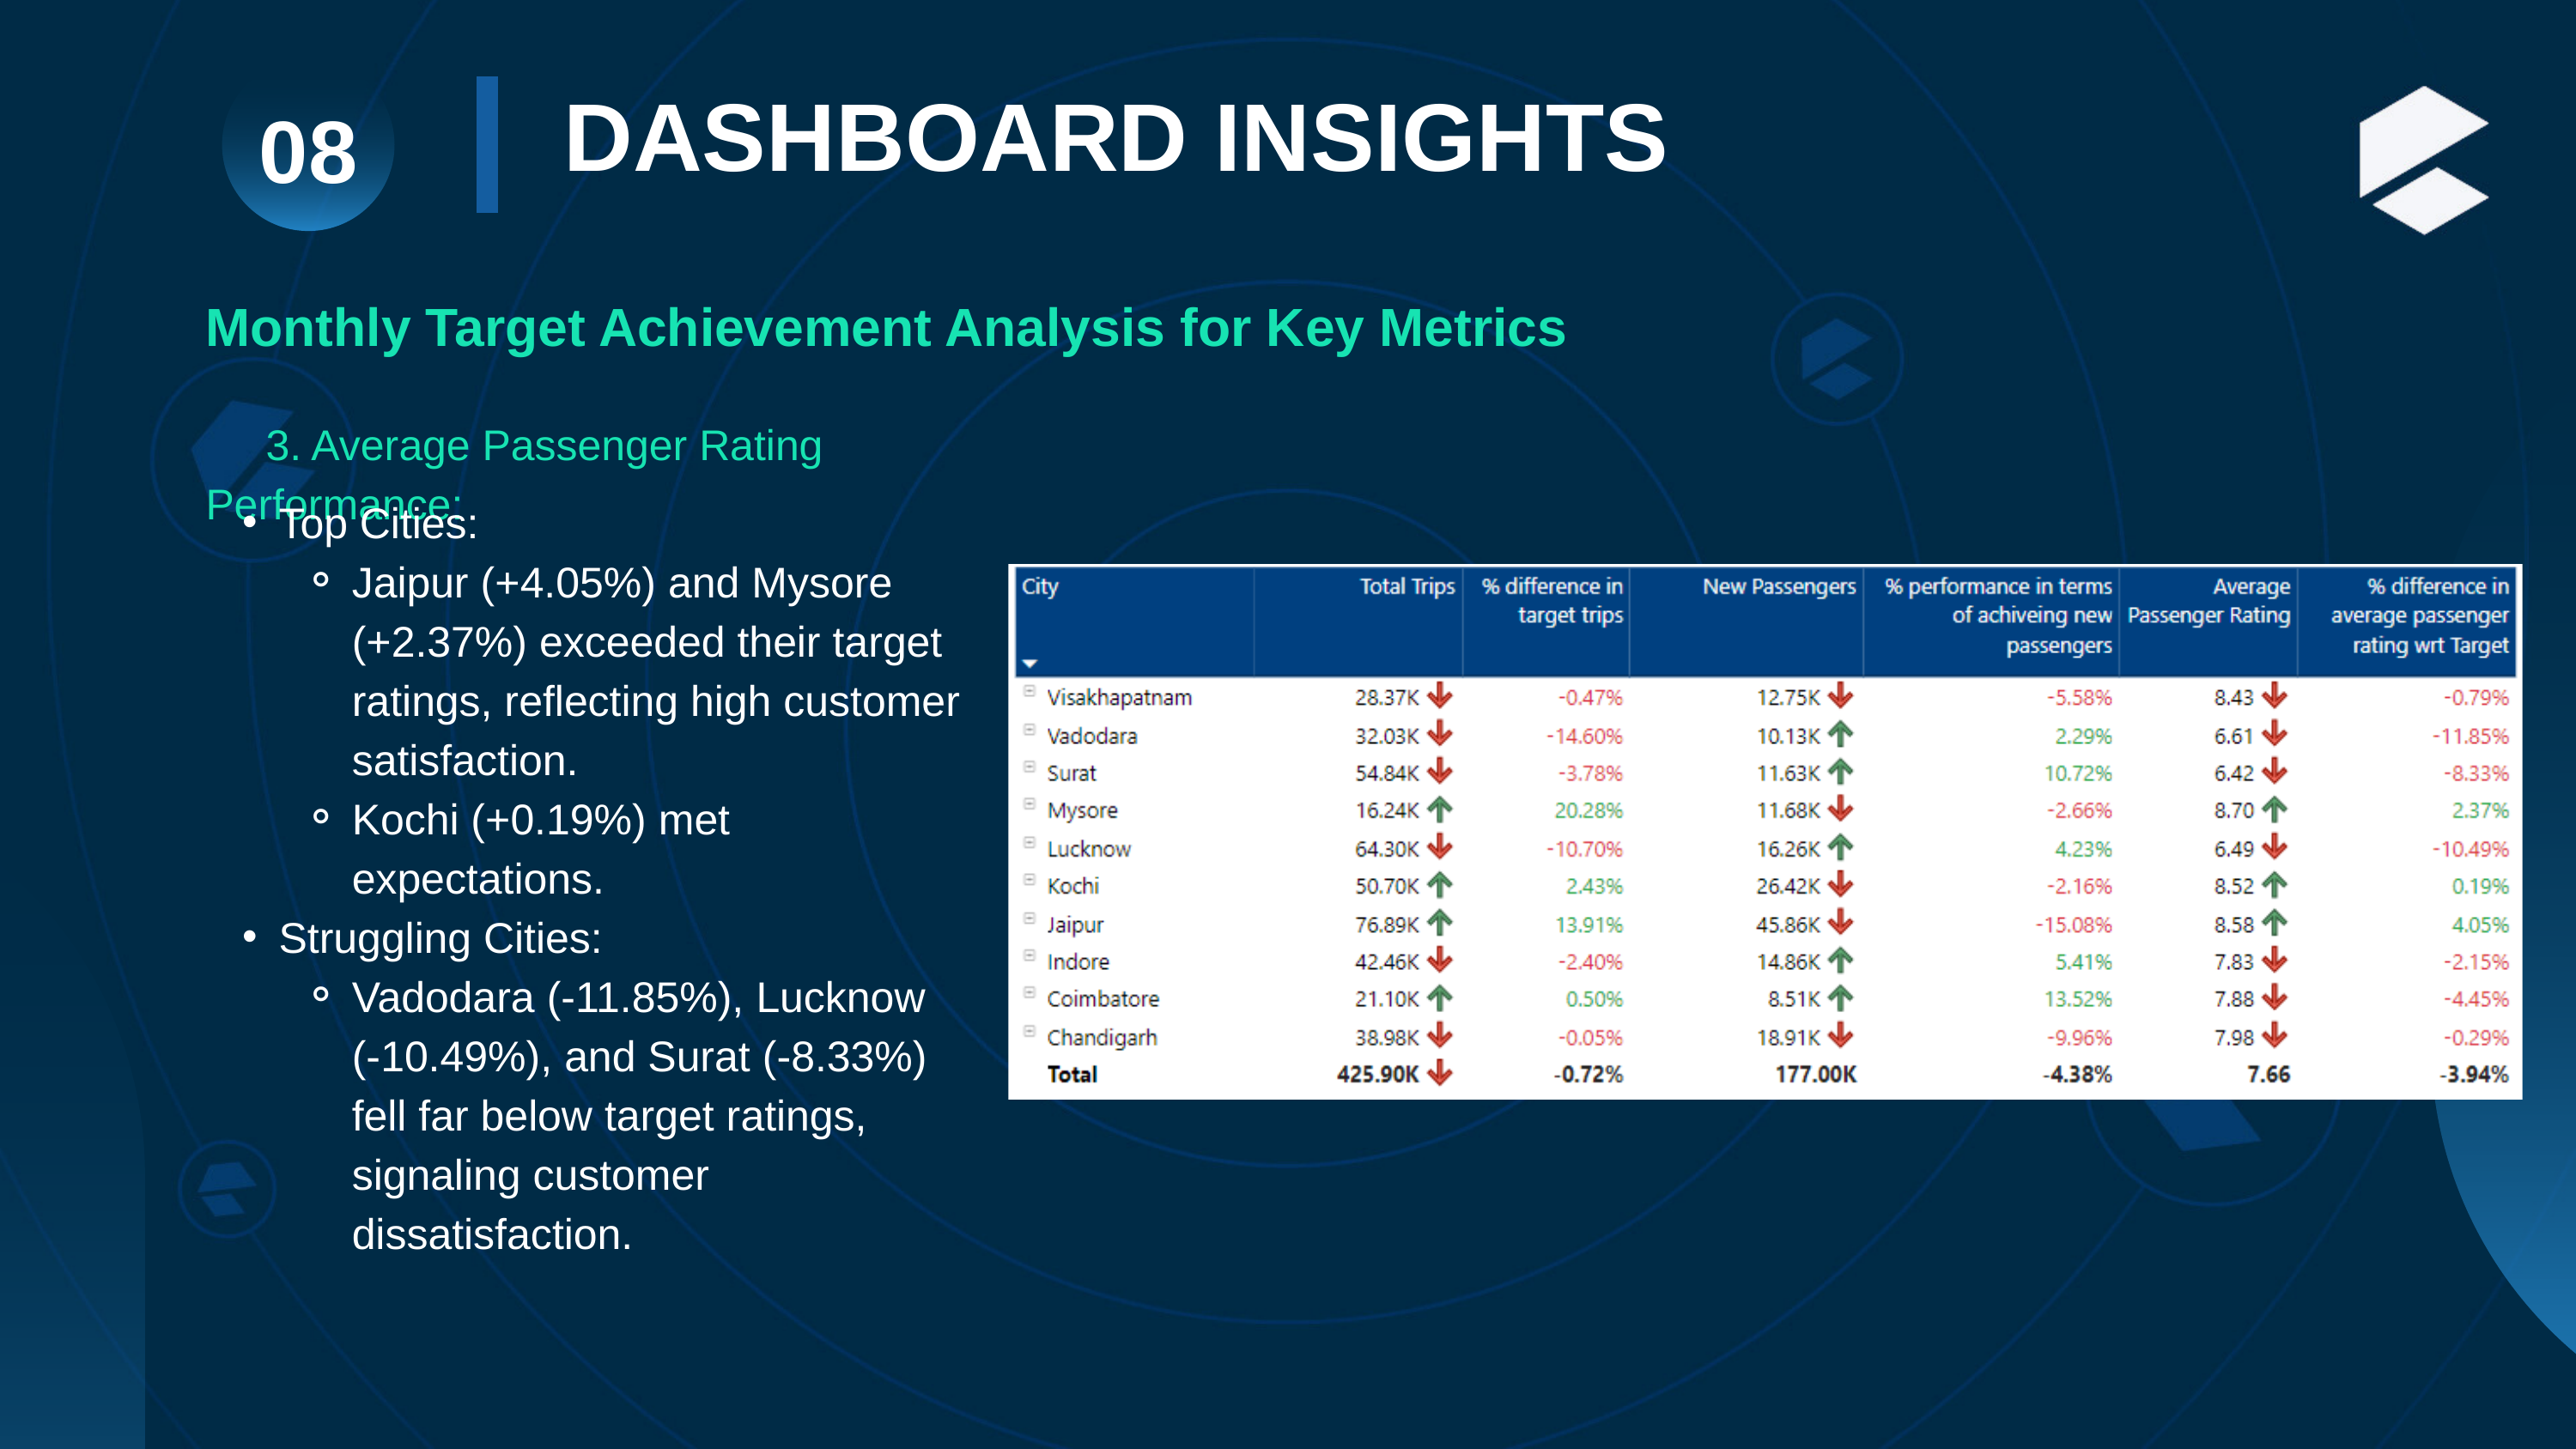

DASHBOARD INSIGHTS
08

Monthly Target Achievement Analysis for Key Metrics

     3. Average Passenger Rating Performance:
Top Cities:
Jaipur (+4.05%) and Mysore (+2.37%) exceeded their target ratings, reflecting high customer satisfaction.
Kochi (+0.19%) met expectations.
Struggling Cities:
Vadodara (-11.85%), Lucknow (-10.49%), and Surat (-8.33%) fell far below target ratings, signaling customer dissatisfaction.